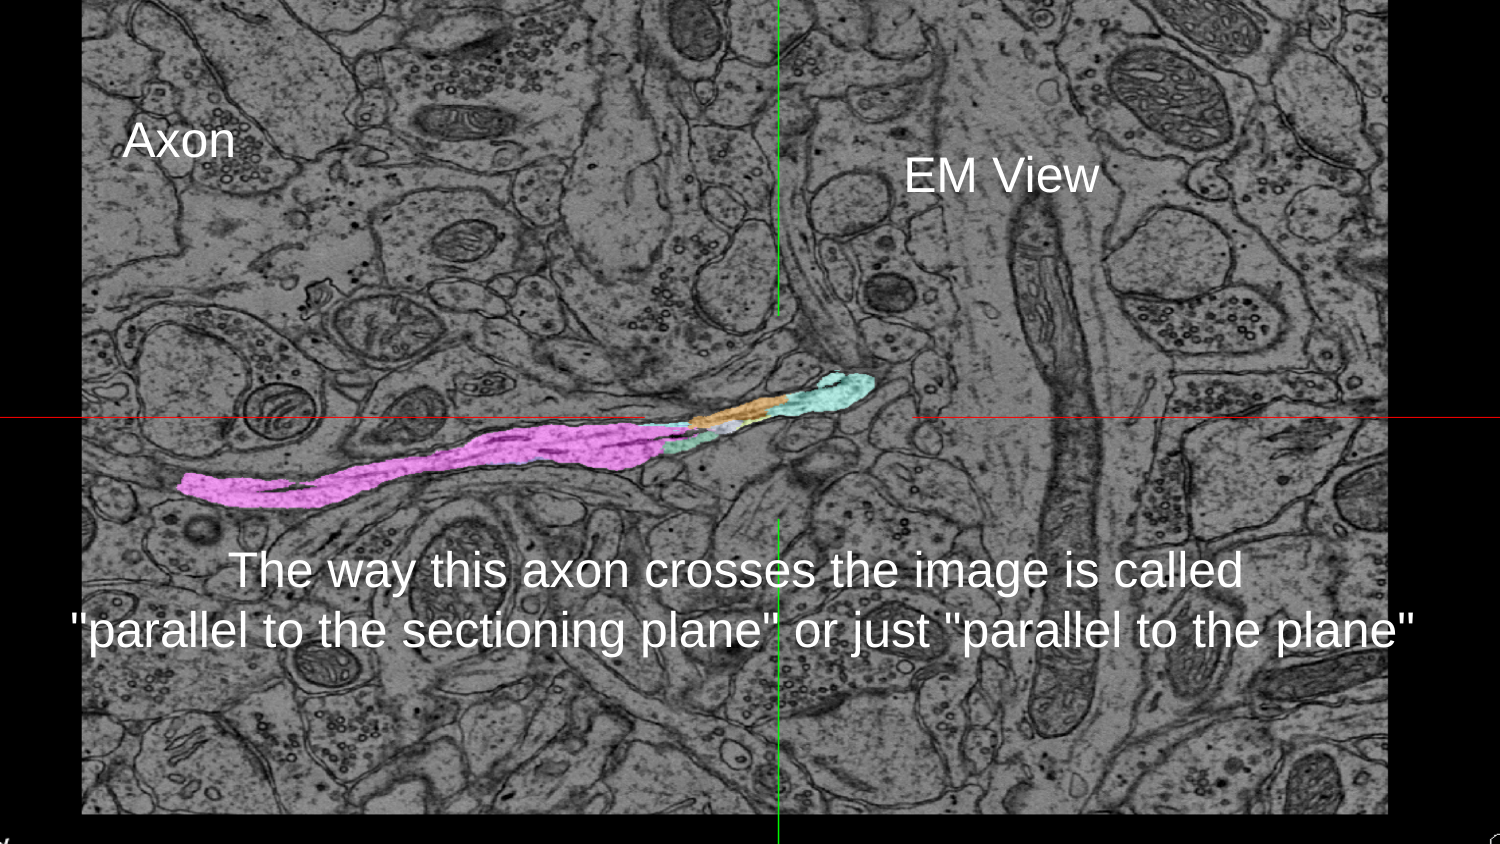

Axon
EM View
The way this axon crosses the image is called
"parallel to the sectioning plane" or just "parallel to the plane"